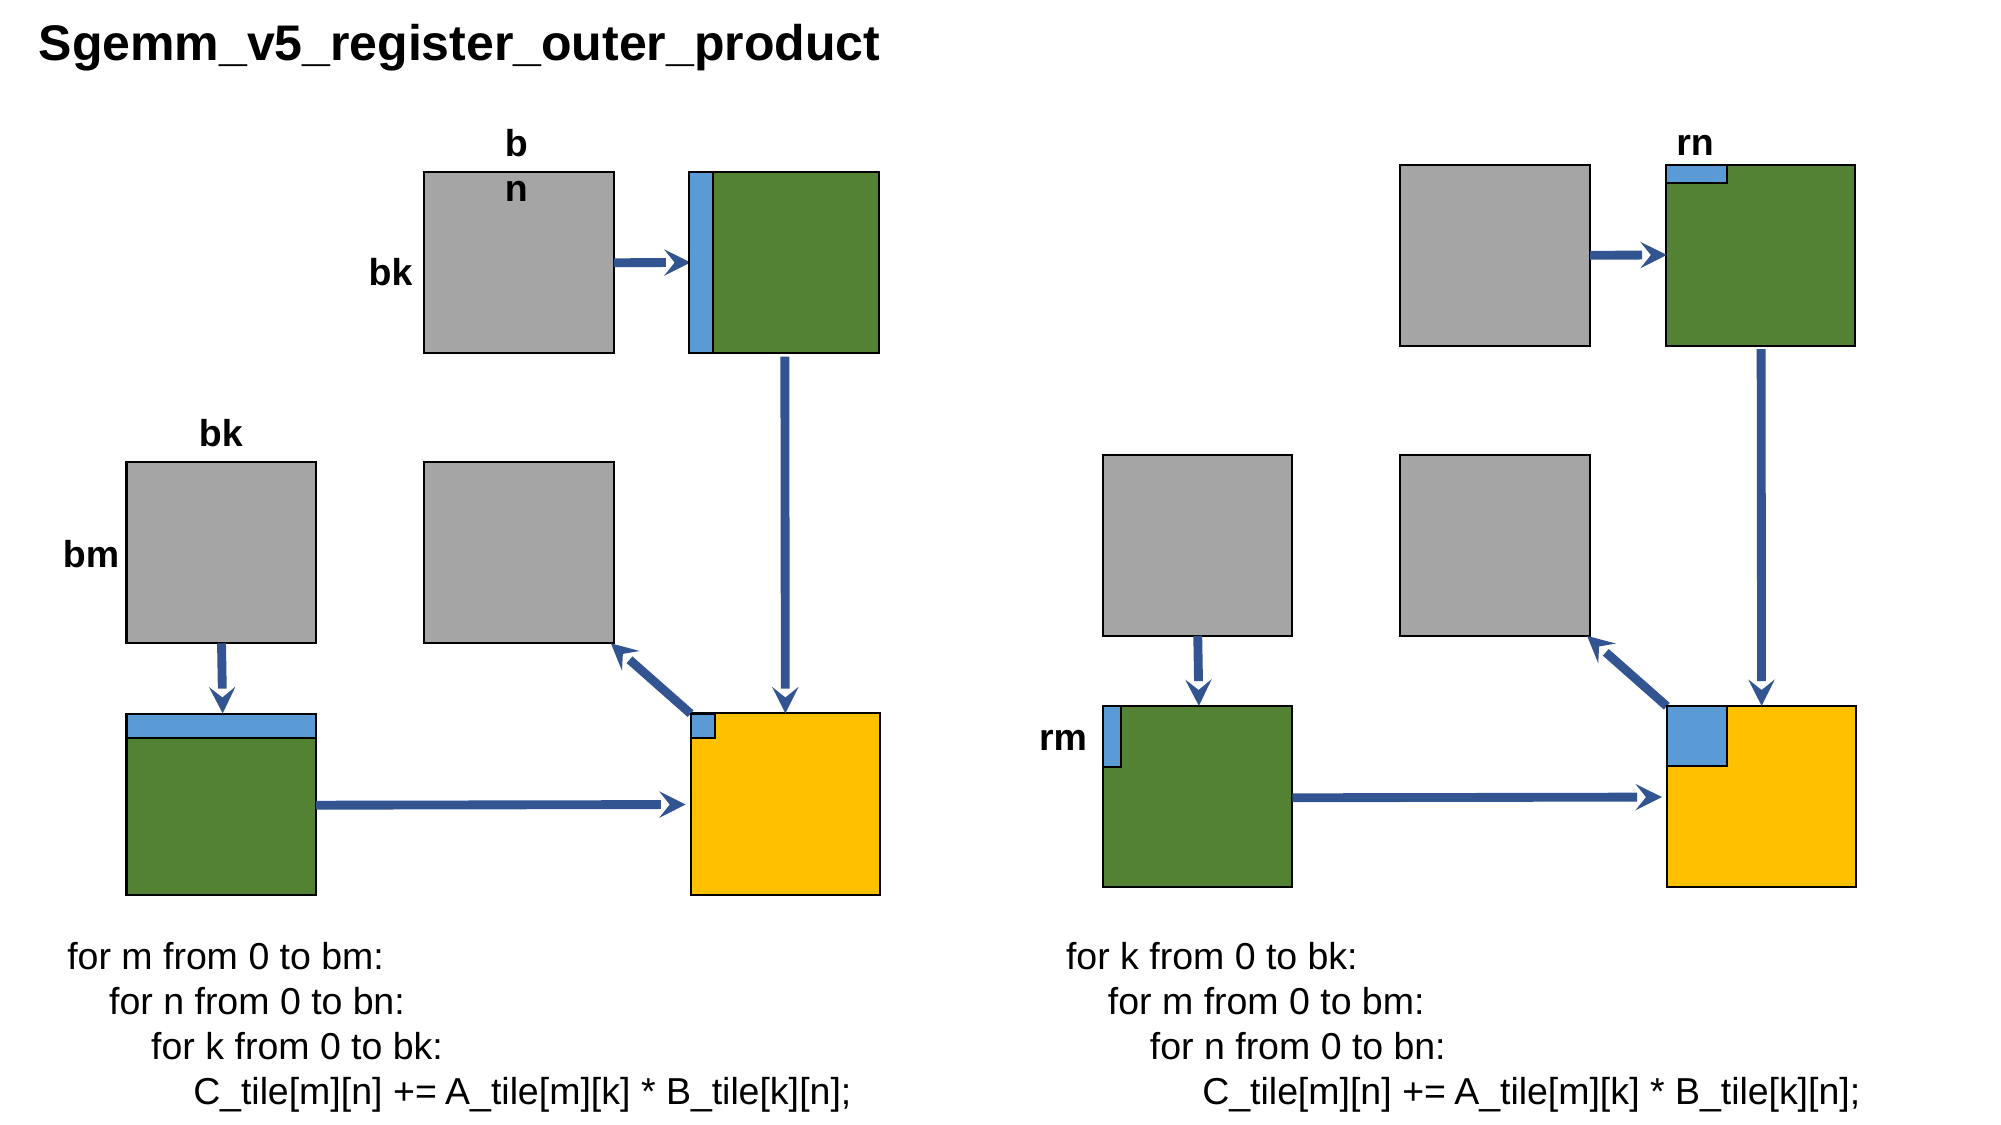

Sgemm_v5_register_outer_product
rn
bn

bk

bk

bm
rm

for m from 0 to bm:
    for n from 0 to bn:
        for k from 0 to bk:
            C_tile[m][n] += A_tile[m][k] * B_tile[k][n];
for k from 0 to bk:
    for m from 0 to bm:
        for n from 0 to bn:
             C_tile[m][n] += A_tile[m][k] * B_tile[k][n];